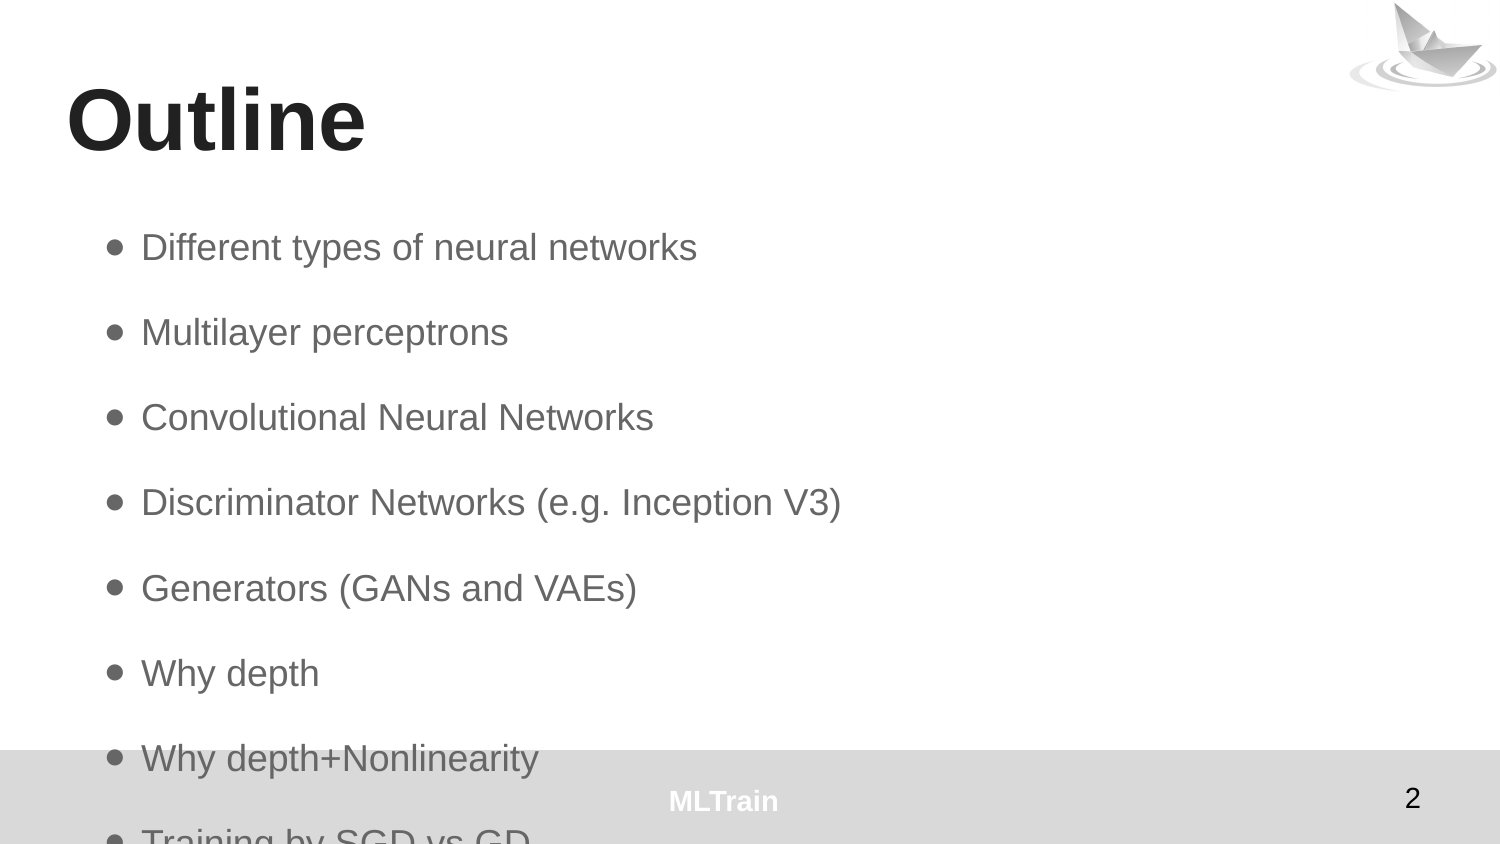

# Outline
Different types of neural networks
Multilayer perceptrons
Convolutional Neural Networks
Discriminator Networks (e.g. Inception V3)
Generators (GANs and VAEs)
Why depth
Why depth+Nonlinearity
Training by SGD vs GD
2